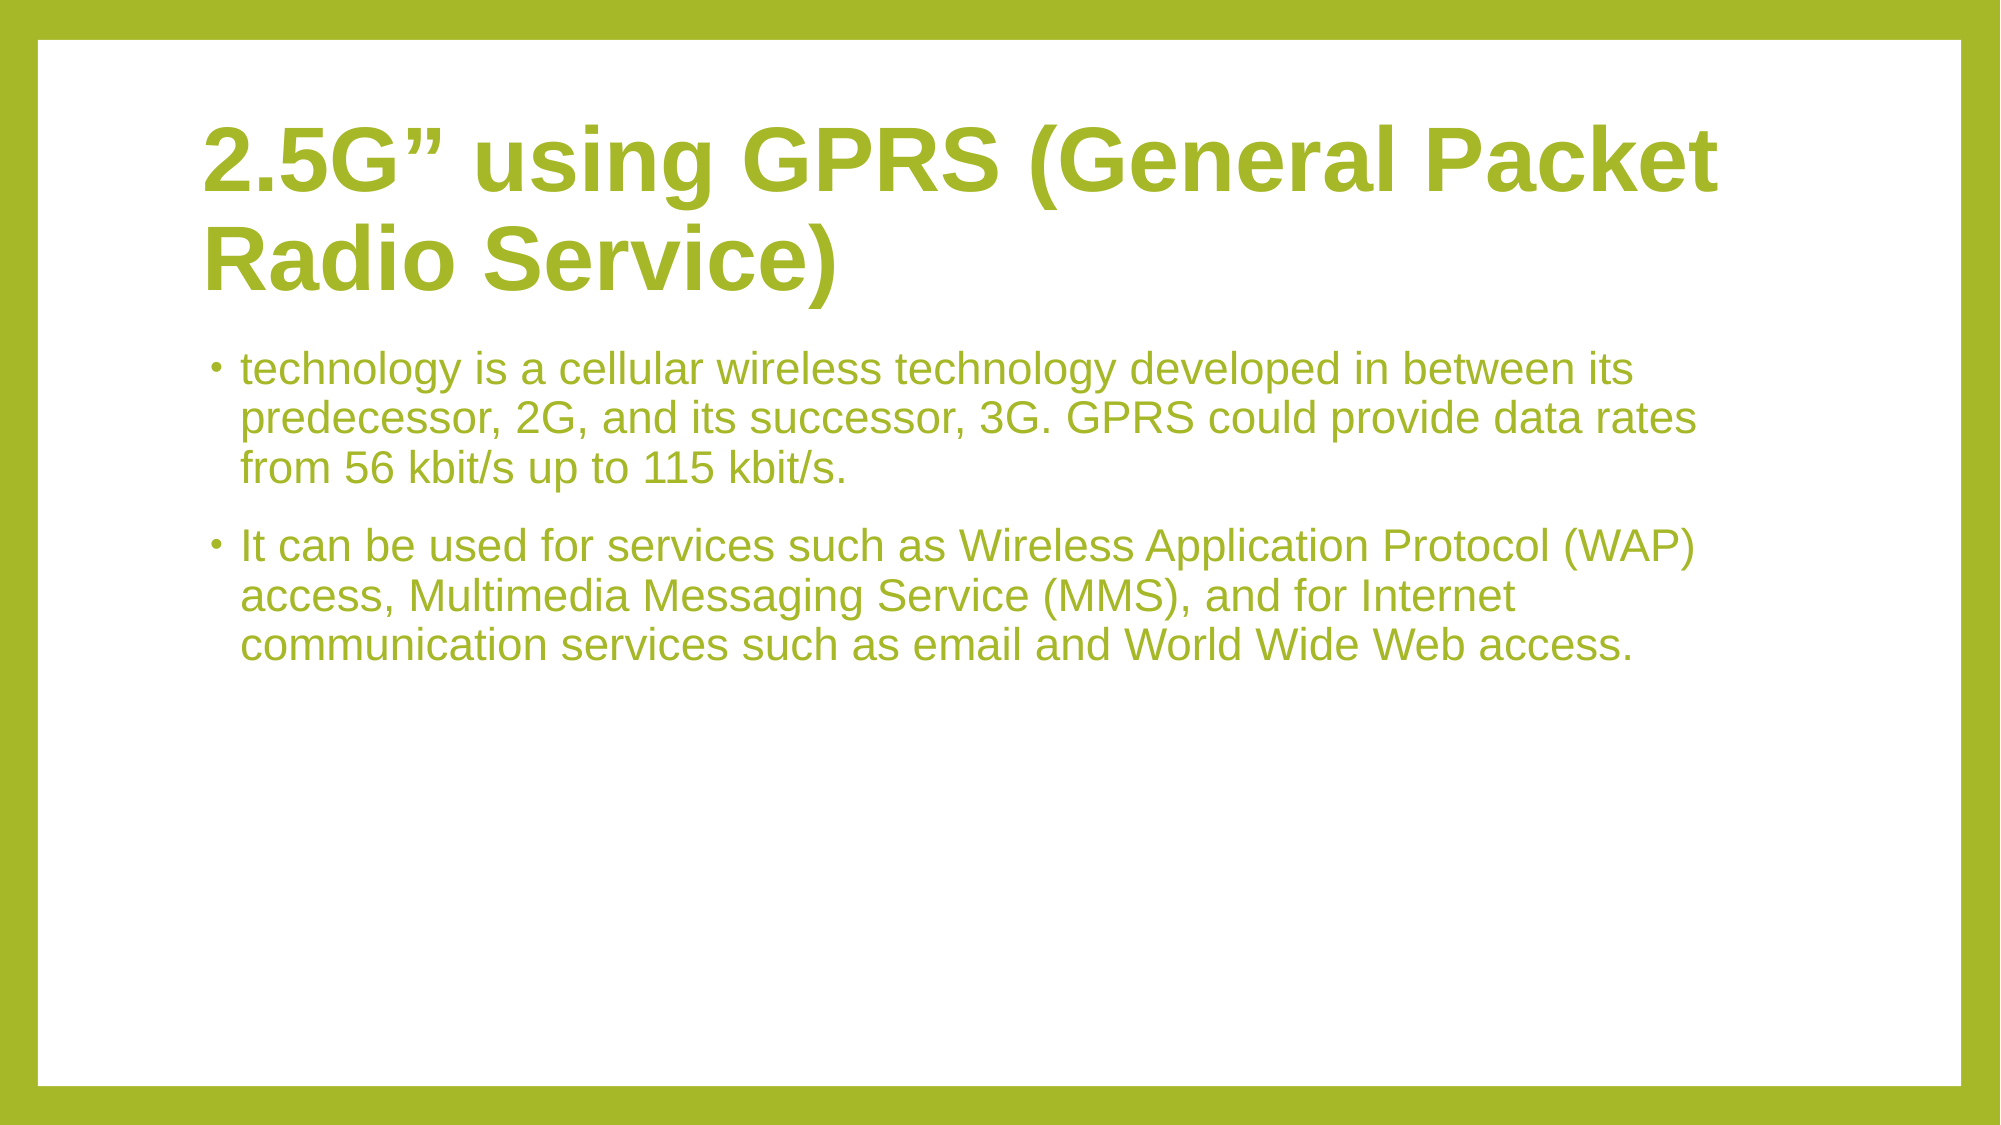

# 2.5G” using GPRS (General Packet Radio Service)
technology is a cellular wireless technology developed in between its predecessor, 2G, and its successor, 3G. GPRS could provide data rates from 56 kbit/s up to 115 kbit/s.
It can be used for services such as Wireless Application Protocol (WAP) access, Multimedia Messaging Service (MMS), and for Internet communication services such as email and World Wide Web access.